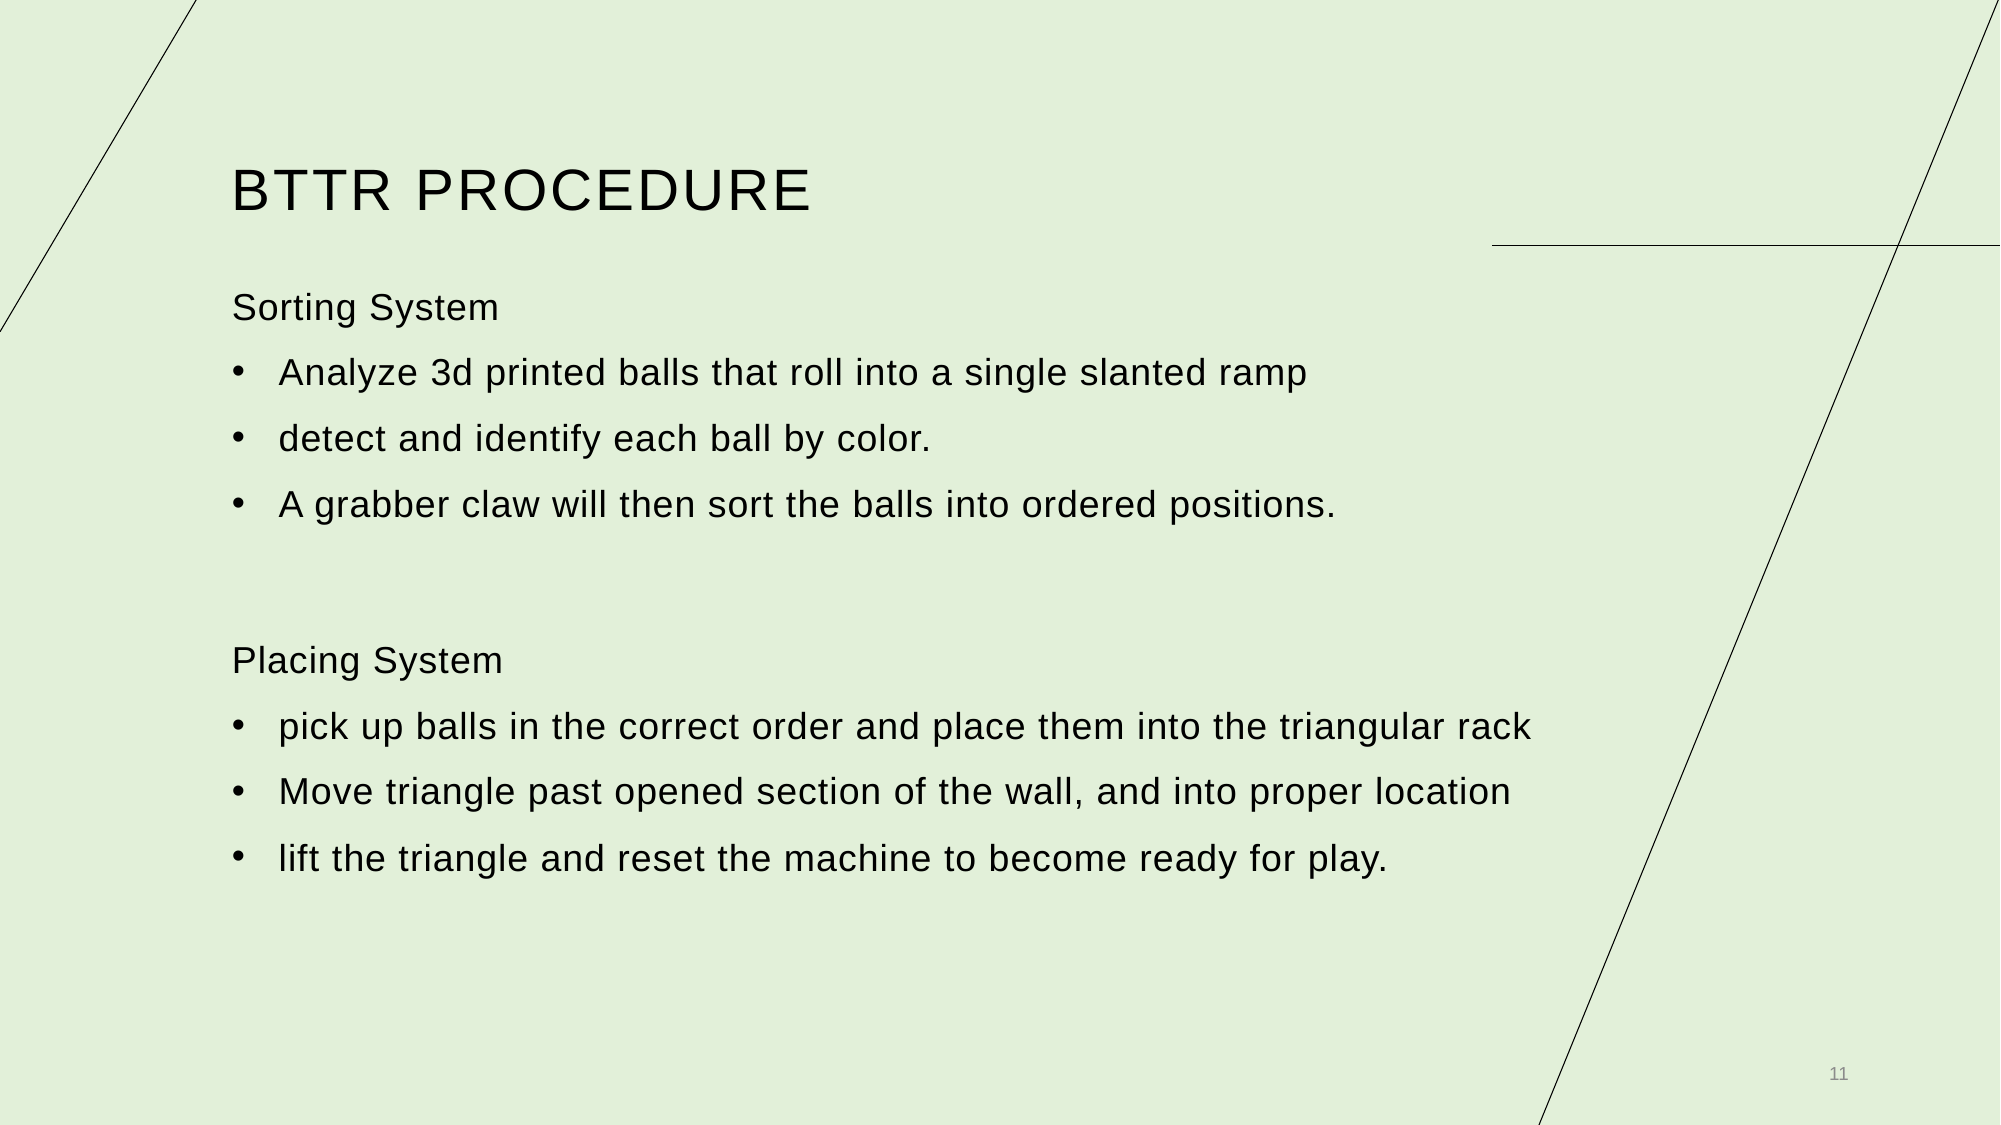

# BTTR Procedure
Sorting System
Analyze 3d printed balls that roll into a single slanted ramp
detect and identify each ball by color.
A grabber claw will then sort the balls into ordered positions.
Placing System
pick up balls in the correct order and place them into the triangular rack
Move triangle past opened section of the wall, and into proper location
lift the triangle and reset the machine to become ready for play.

11